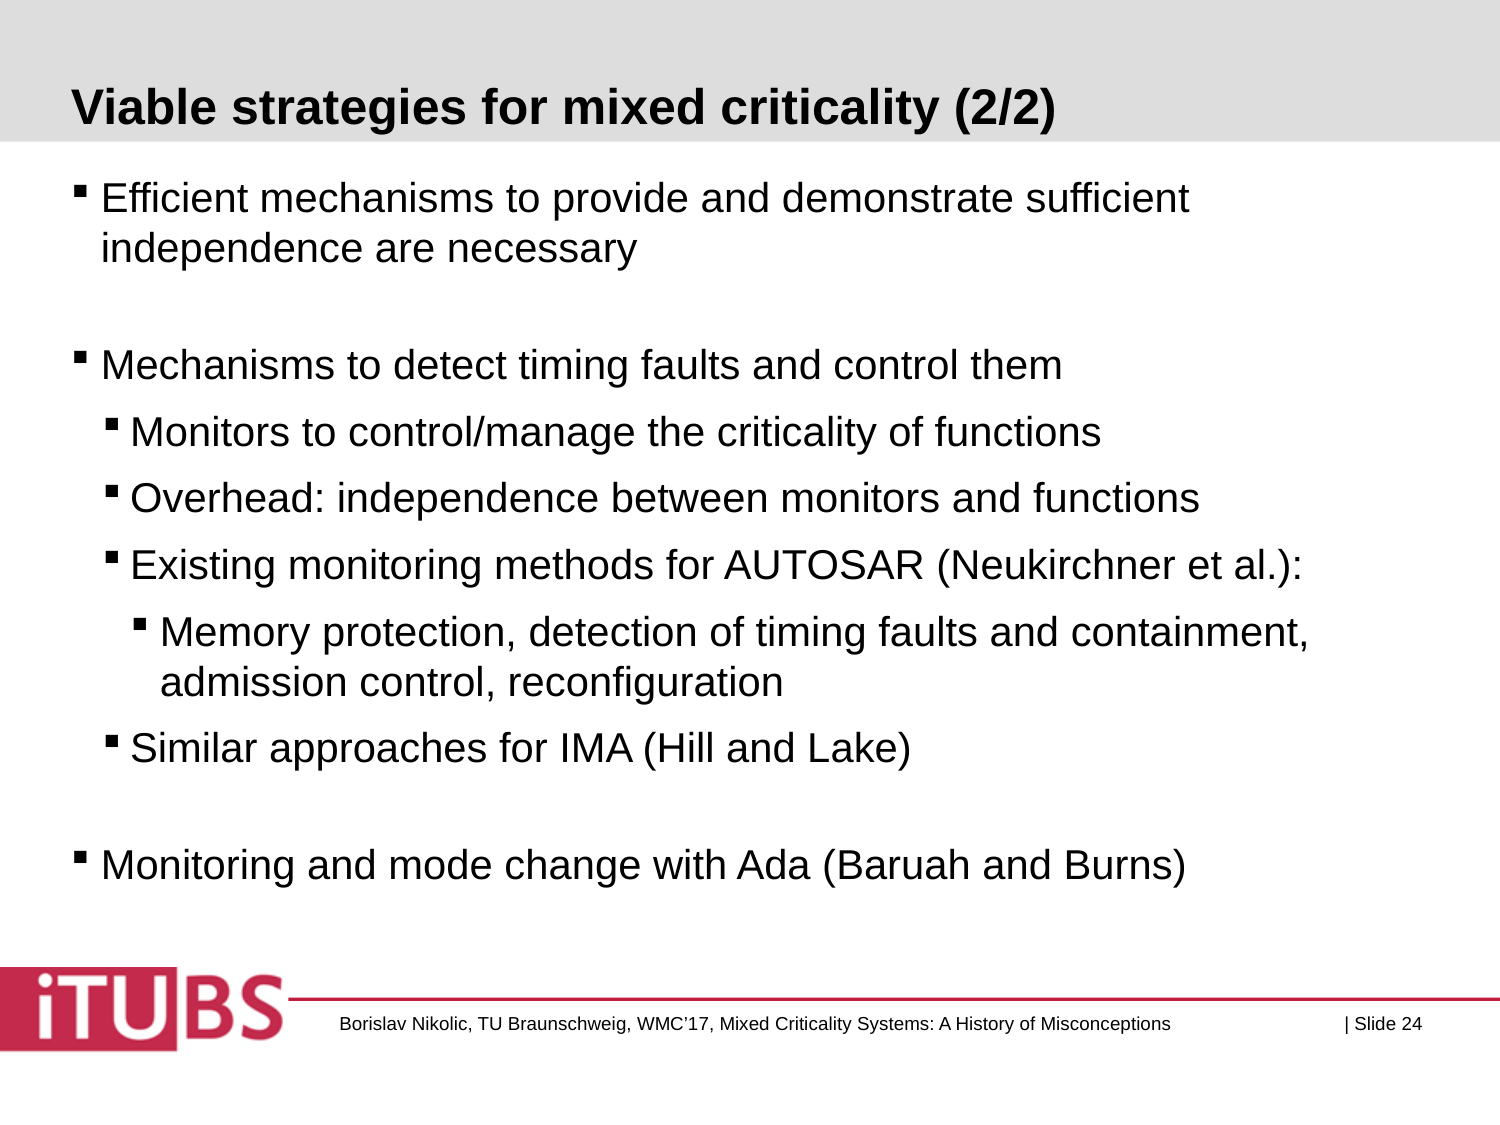

# Viable strategies for mixed criticality (2/2)
Efficient mechanisms to provide and demonstrate sufficient independence are necessary

Mechanisms to detect timing faults and control them
Monitors to control/manage the criticality of functions
Overhead: independence between monitors and functions
Existing monitoring methods for AUTOSAR (Neukirchner et al.):
Memory protection, detection of timing faults and containment, admission control, reconfiguration
Similar approaches for IMA (Hill and Lake)

Monitoring and mode change with Ada (Baruah and Burns)